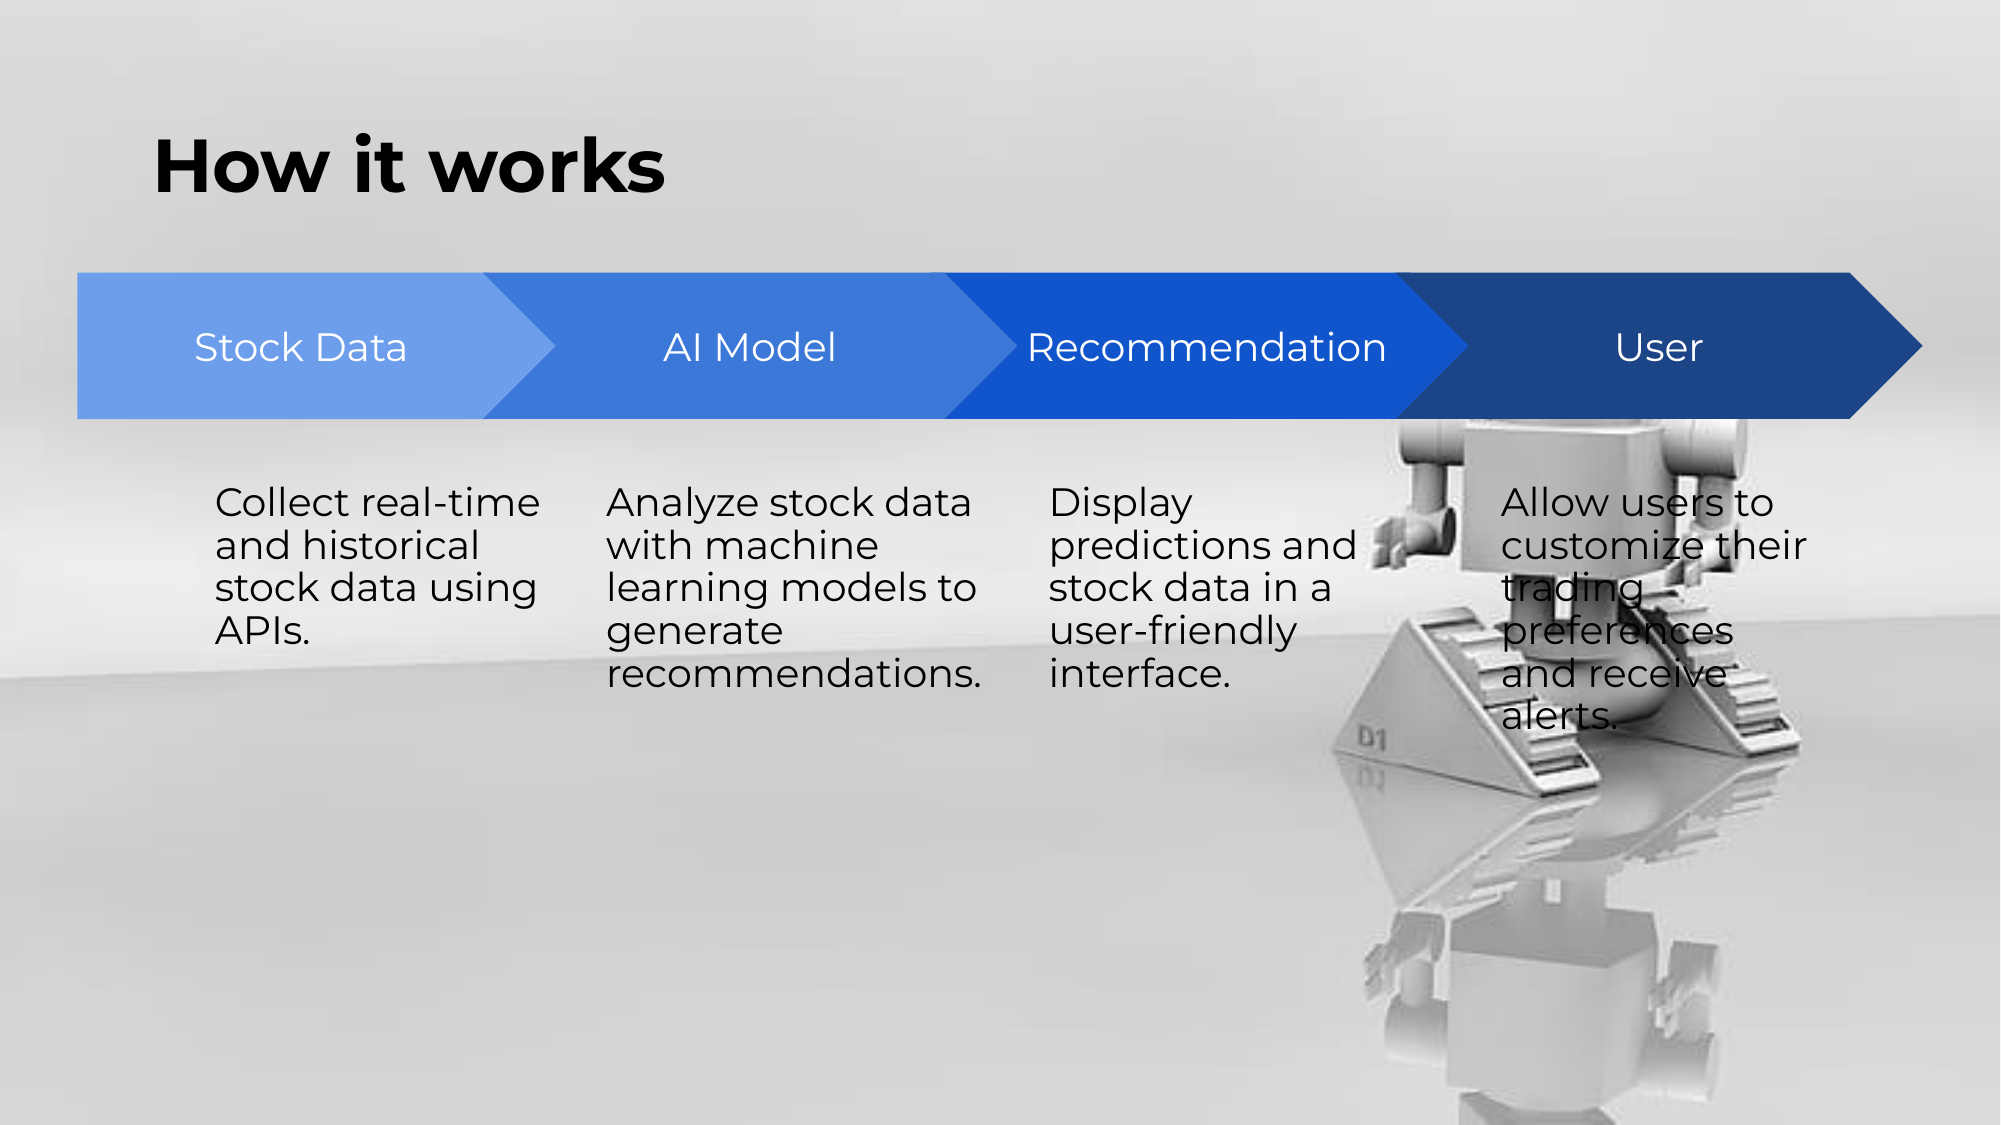

# How it works
Recommendation
Display predictions and stock data in a user-friendly interface.
User
Allow users to customize their trading preferences and receive alerts.

AI Model
Analyze stock data with machine learning models to generate recommendations.
Stock Data
Collect real-time and historical stock data using APIs.